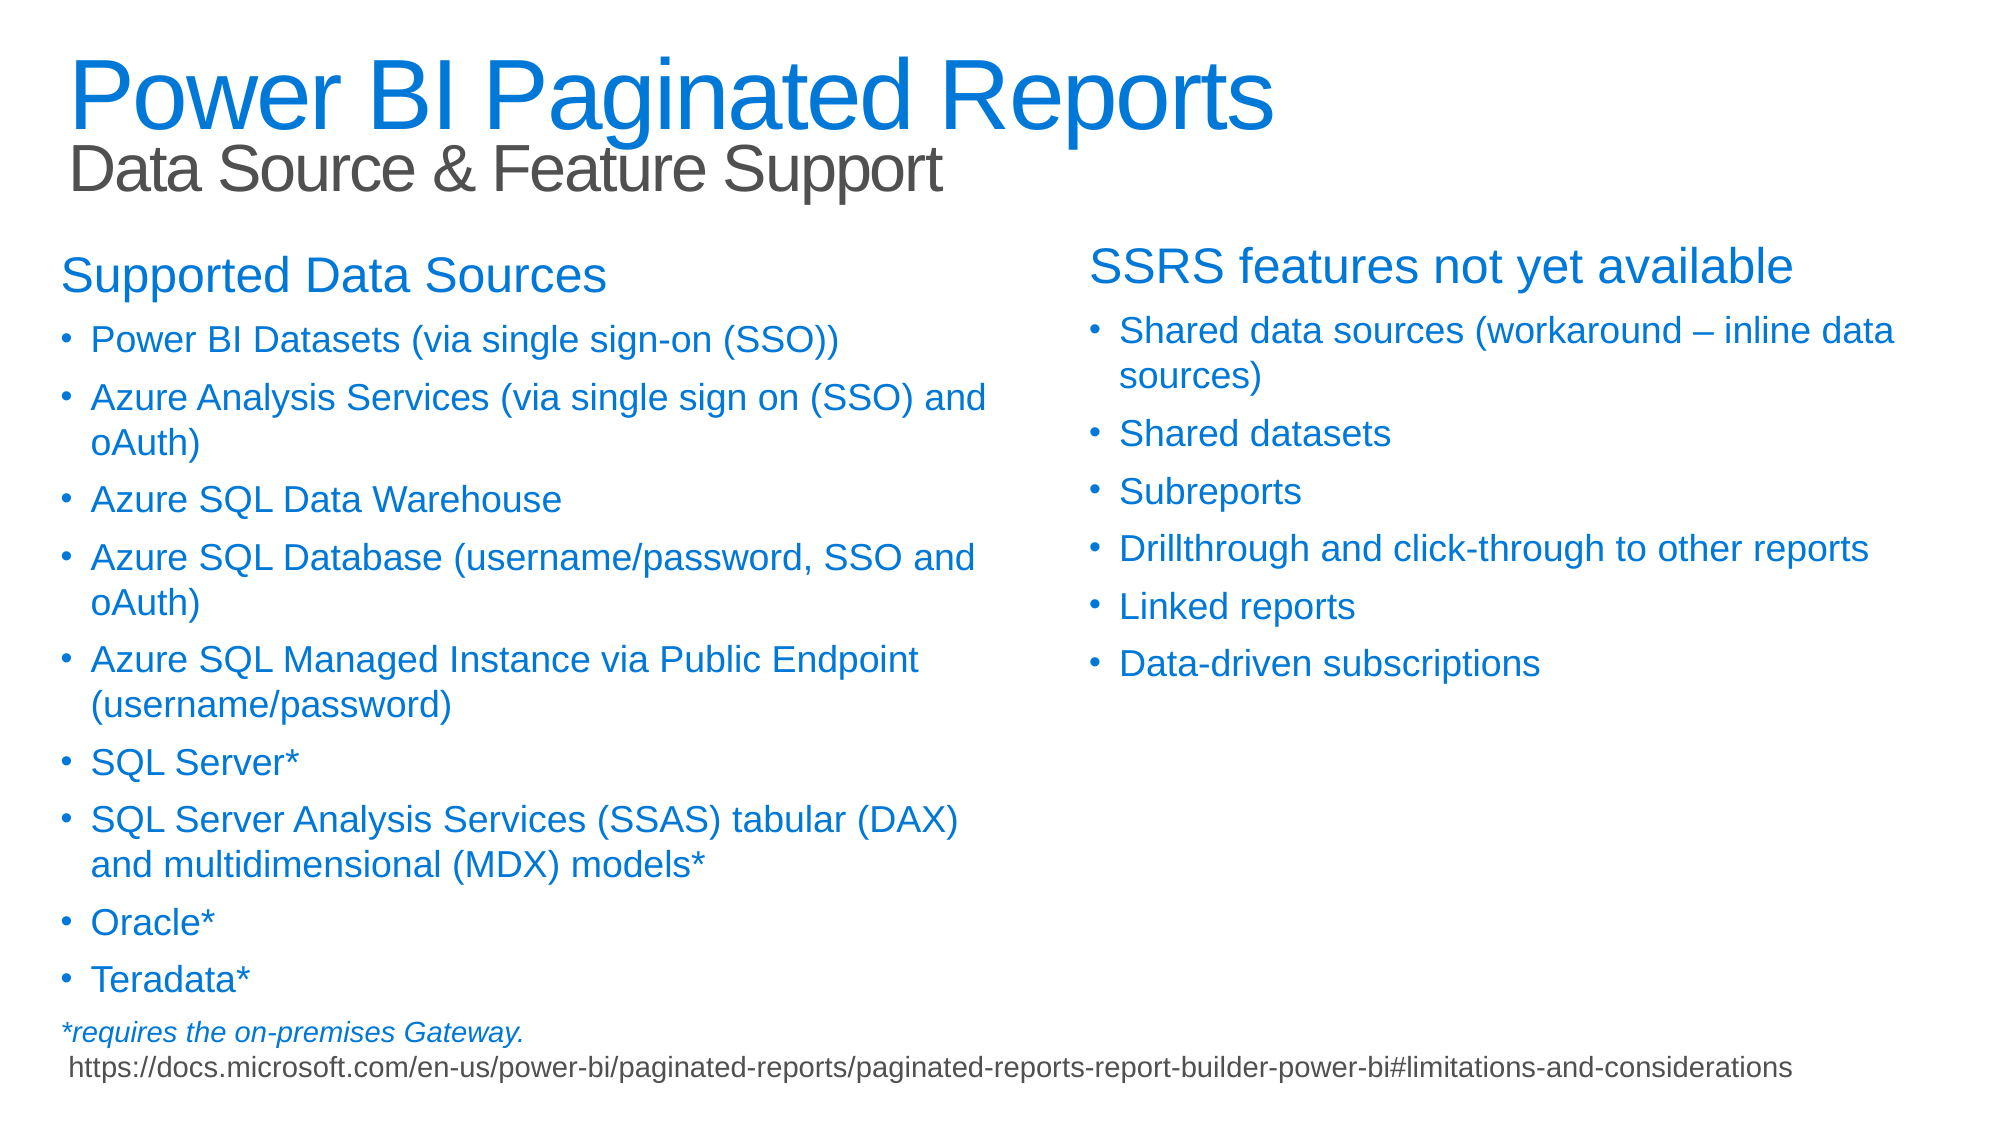

# Power BI Paginated Reports Data Source & Feature Support
SSRS features not yet available
Shared data sources (workaround – inline data sources)
Shared datasets
Subreports
Drillthrough and click-through to other reports
Linked reports
Data-driven subscriptions

Supported Data Sources
Power BI Datasets (via single sign-on (SSO))
Azure Analysis Services (via single sign on (SSO) and oAuth)
Azure SQL Data Warehouse
Azure SQL Database (username/password, SSO and oAuth)
Azure SQL Managed Instance via Public Endpoint (username/password)
SQL Server*
SQL Server Analysis Services (SSAS) tabular (DAX) and multidimensional (MDX) models*
Oracle*
Teradata*
*requires the on-premises Gateway.

https://docs.microsoft.com/en-us/power-bi/paginated-reports/paginated-reports-report-builder-power-bi#limitations-and-considerations